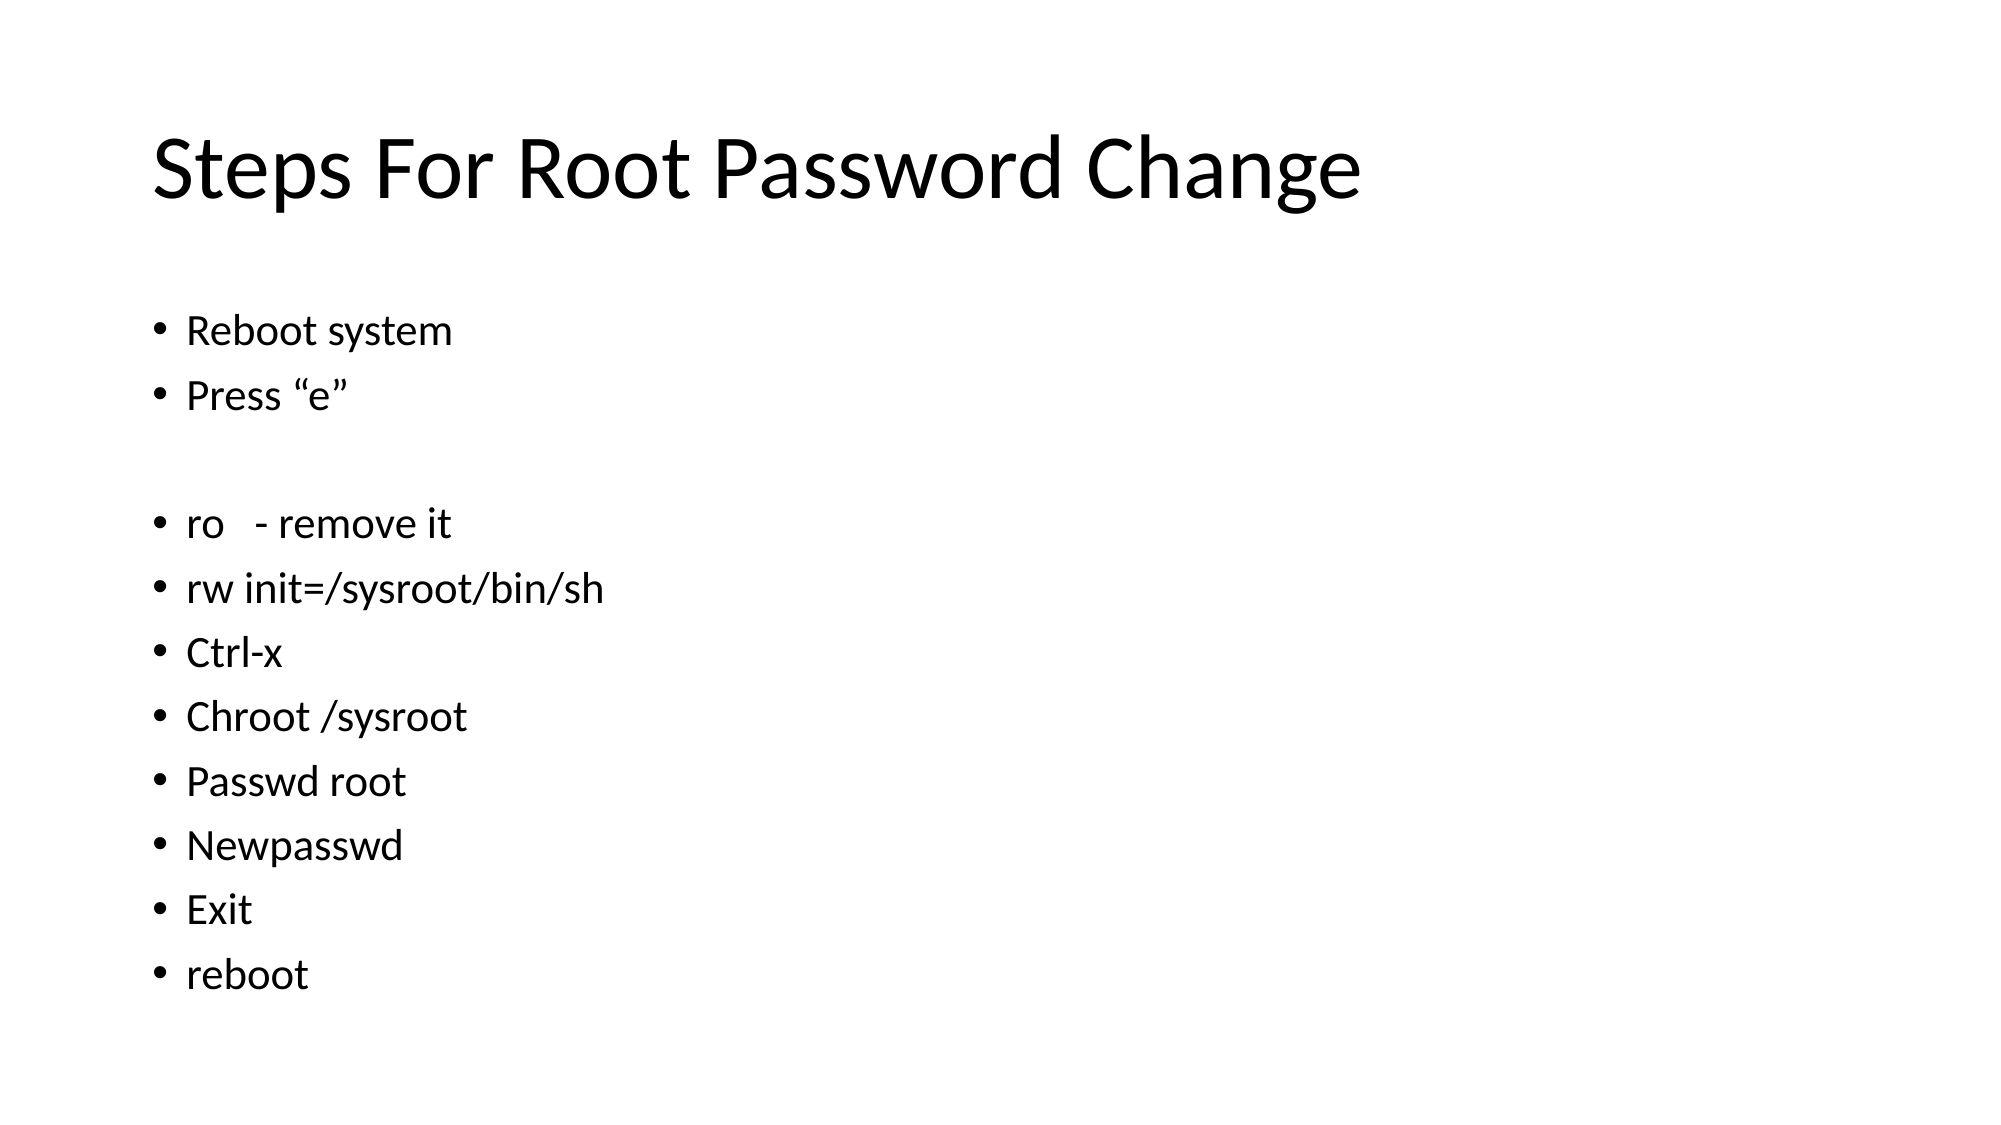

# Steps For Root Password Change
Reboot system
Press “e”

ro   - remove it
rw init=/sysroot/bin/sh
Ctrl-x
Chroot /sysroot
Passwd root
Newpasswd
Exit
reboot